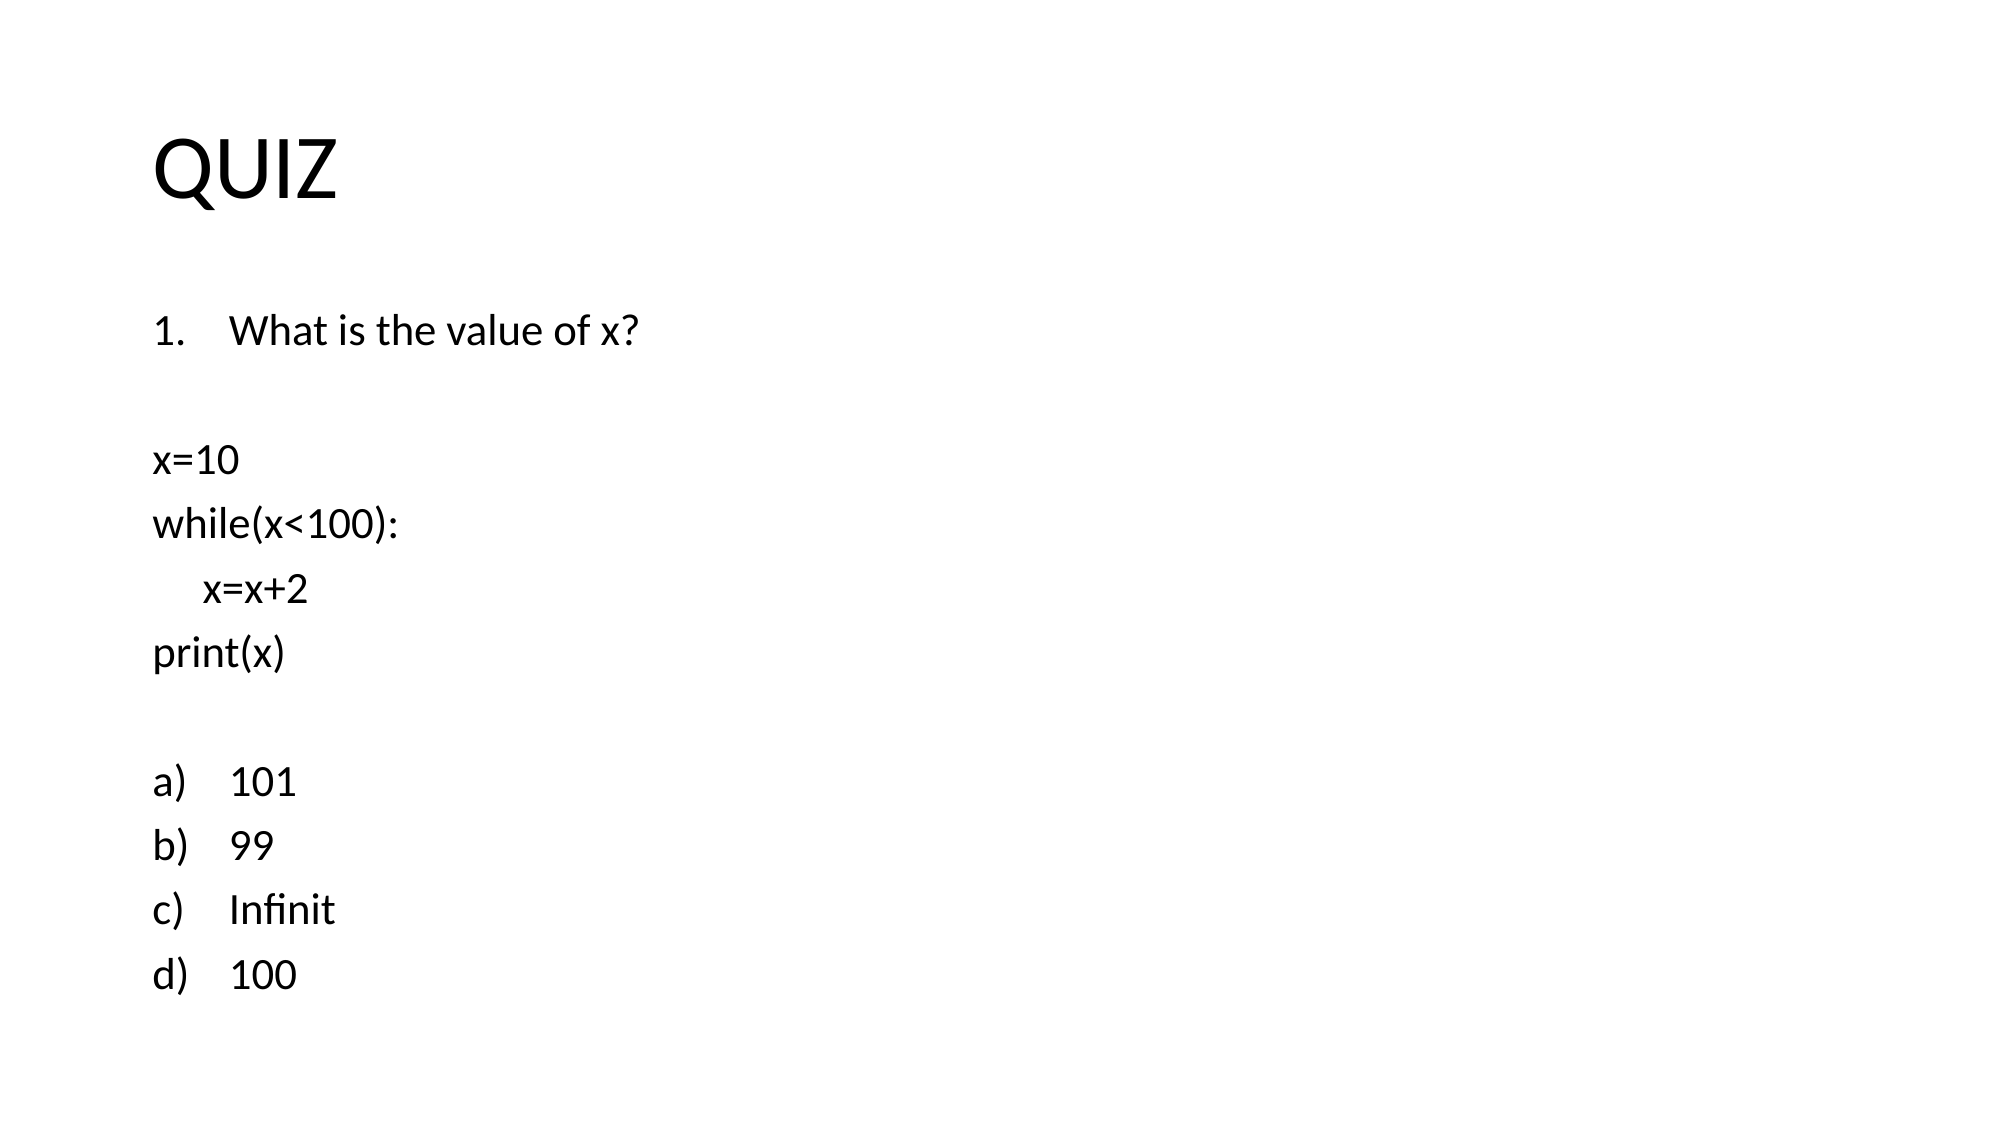

# QUIZ
What is the value of x?

x=10
while(x<100):
     x=x+2
print(x)

101
99
Infinit
100